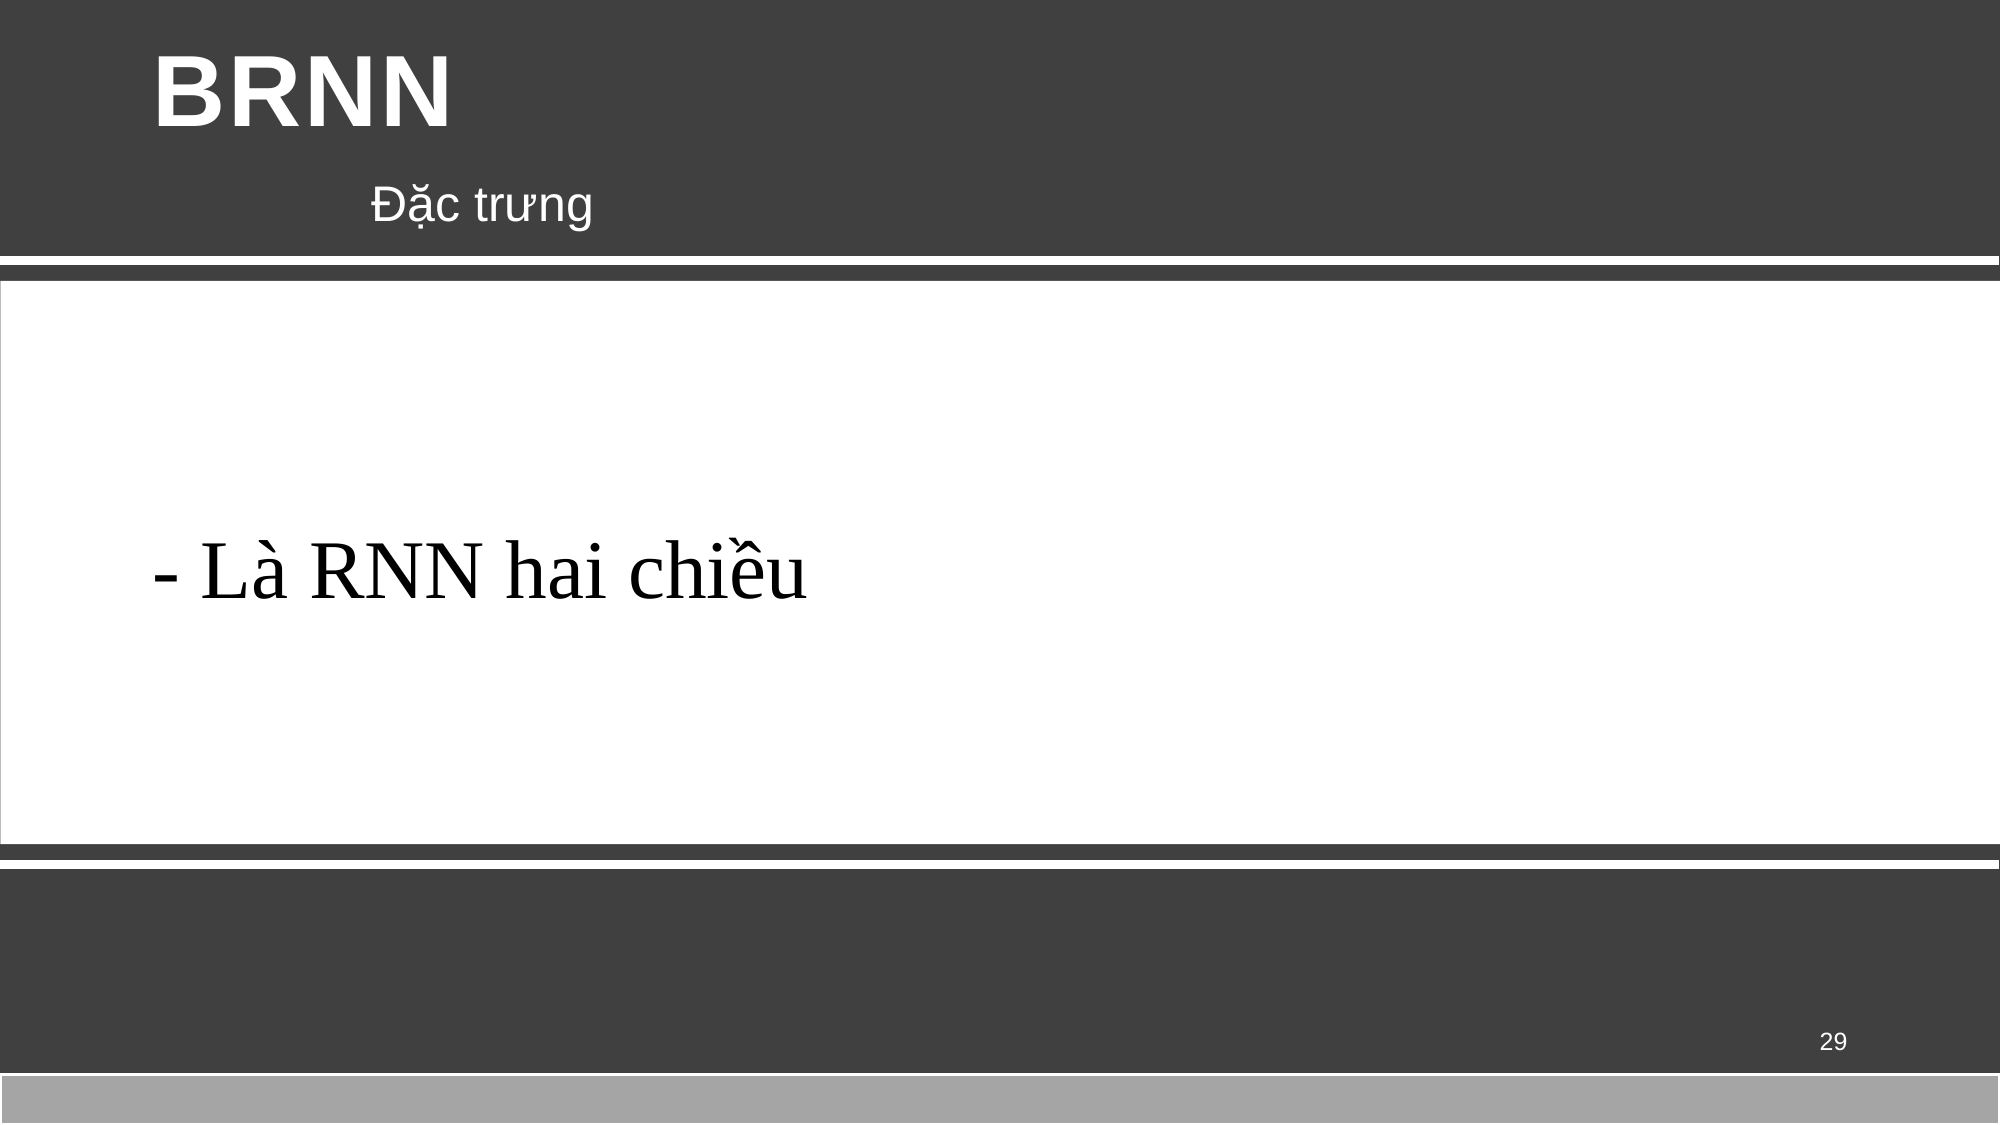

# BRNN
Đặc trưng

- Là RNN hai chiều

29